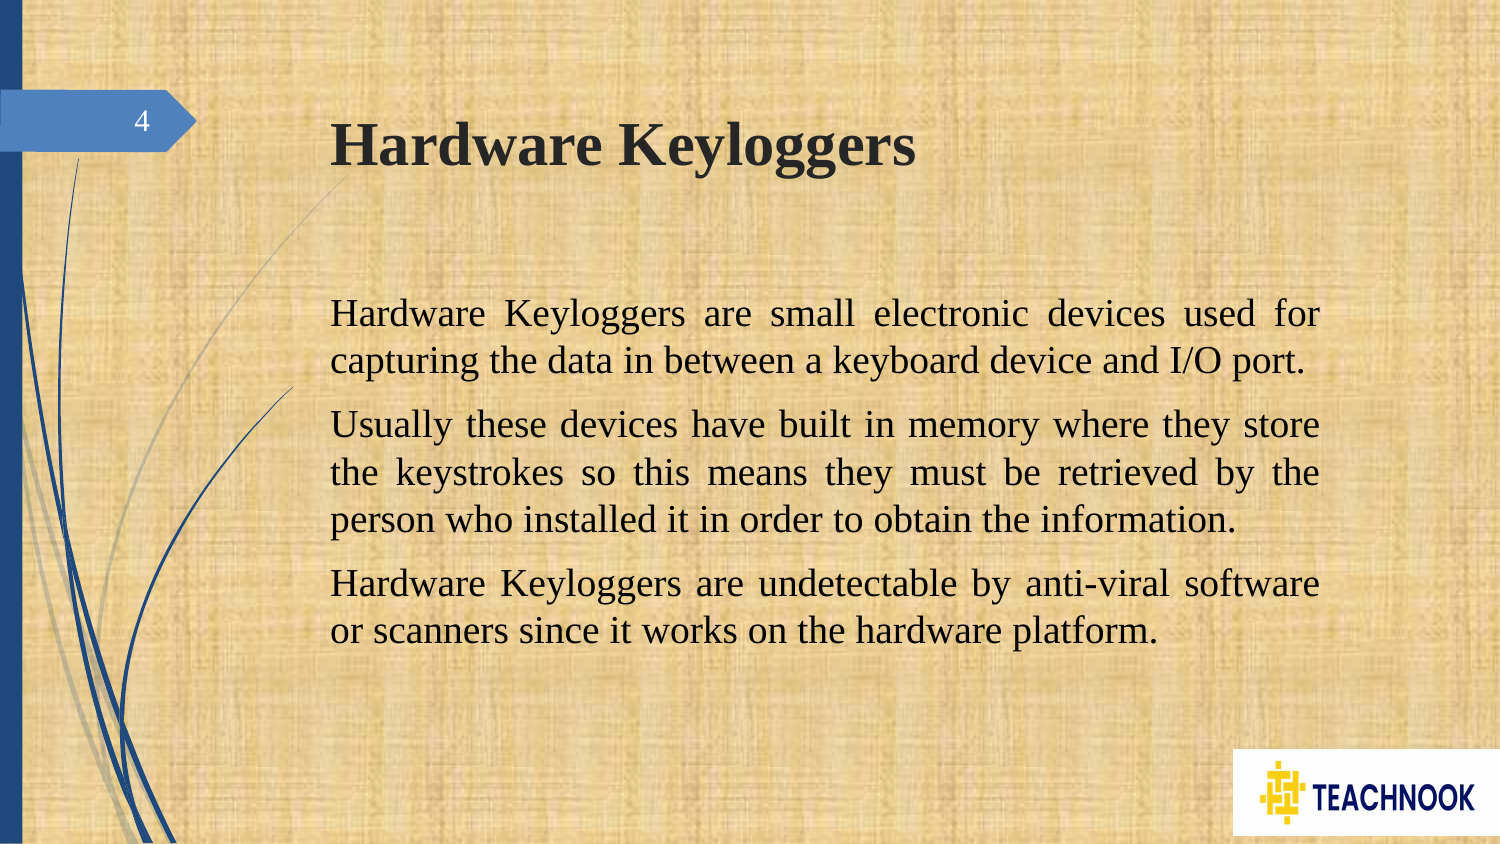

# Hardware Keyloggers
4
Hardware Keyloggers are small electronic devices used for capturing the data in between a keyboard device and I/O port.
Usually these devices have built in memory where they store the keystrokes so this means they must be retrieved by the person who installed it in order to obtain the information.
Hardware Keyloggers are undetectable by anti-viral software or scanners since it works on the hardware platform.